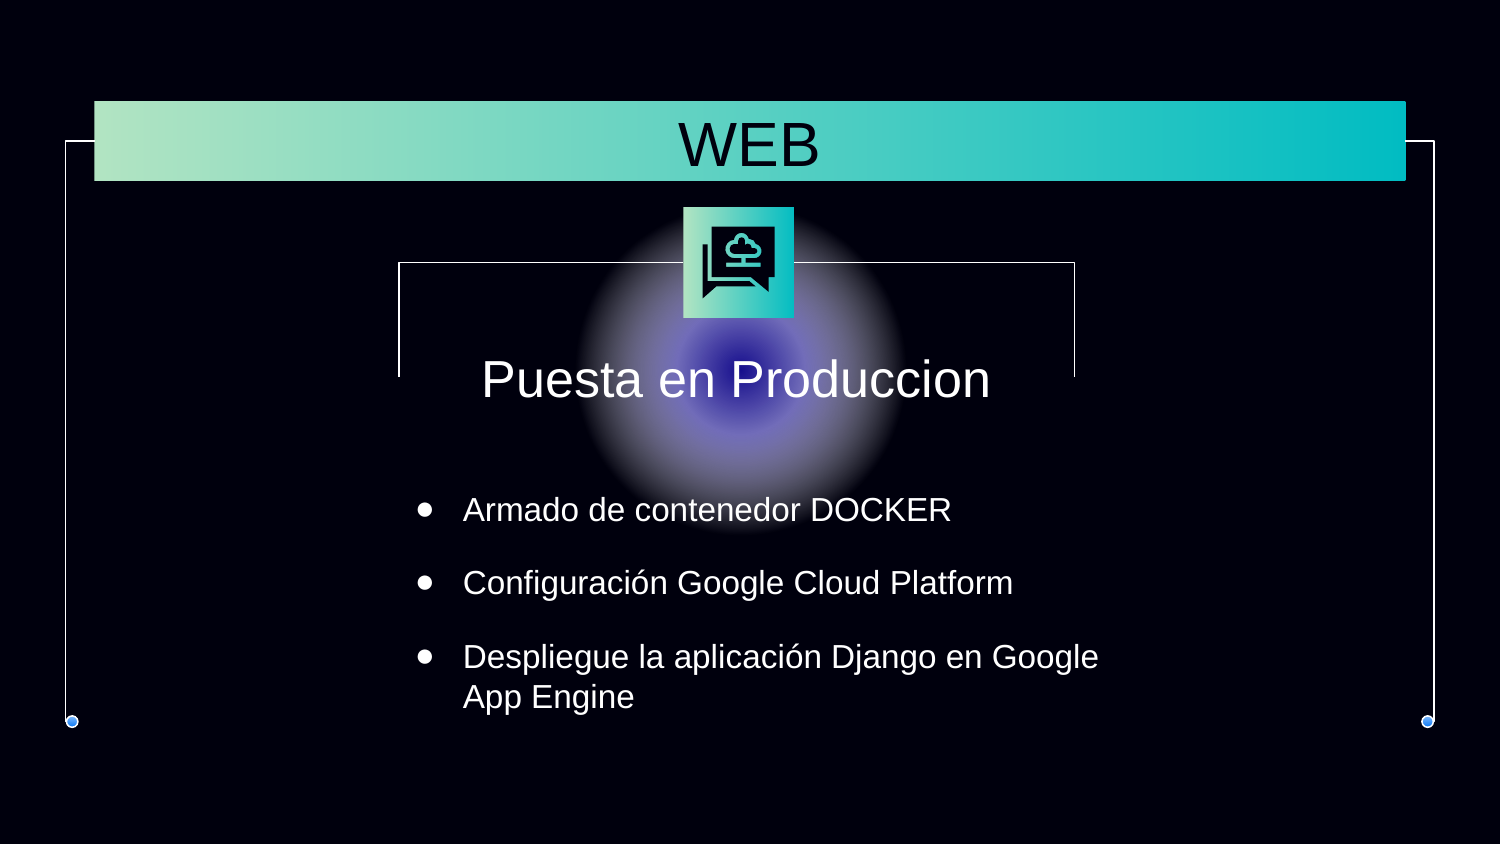

# WEB

Puesta en Produccion
Armado de contenedor DOCKER
Configuración Google Cloud Platform
Despliegue la aplicación Django en Google App Engine